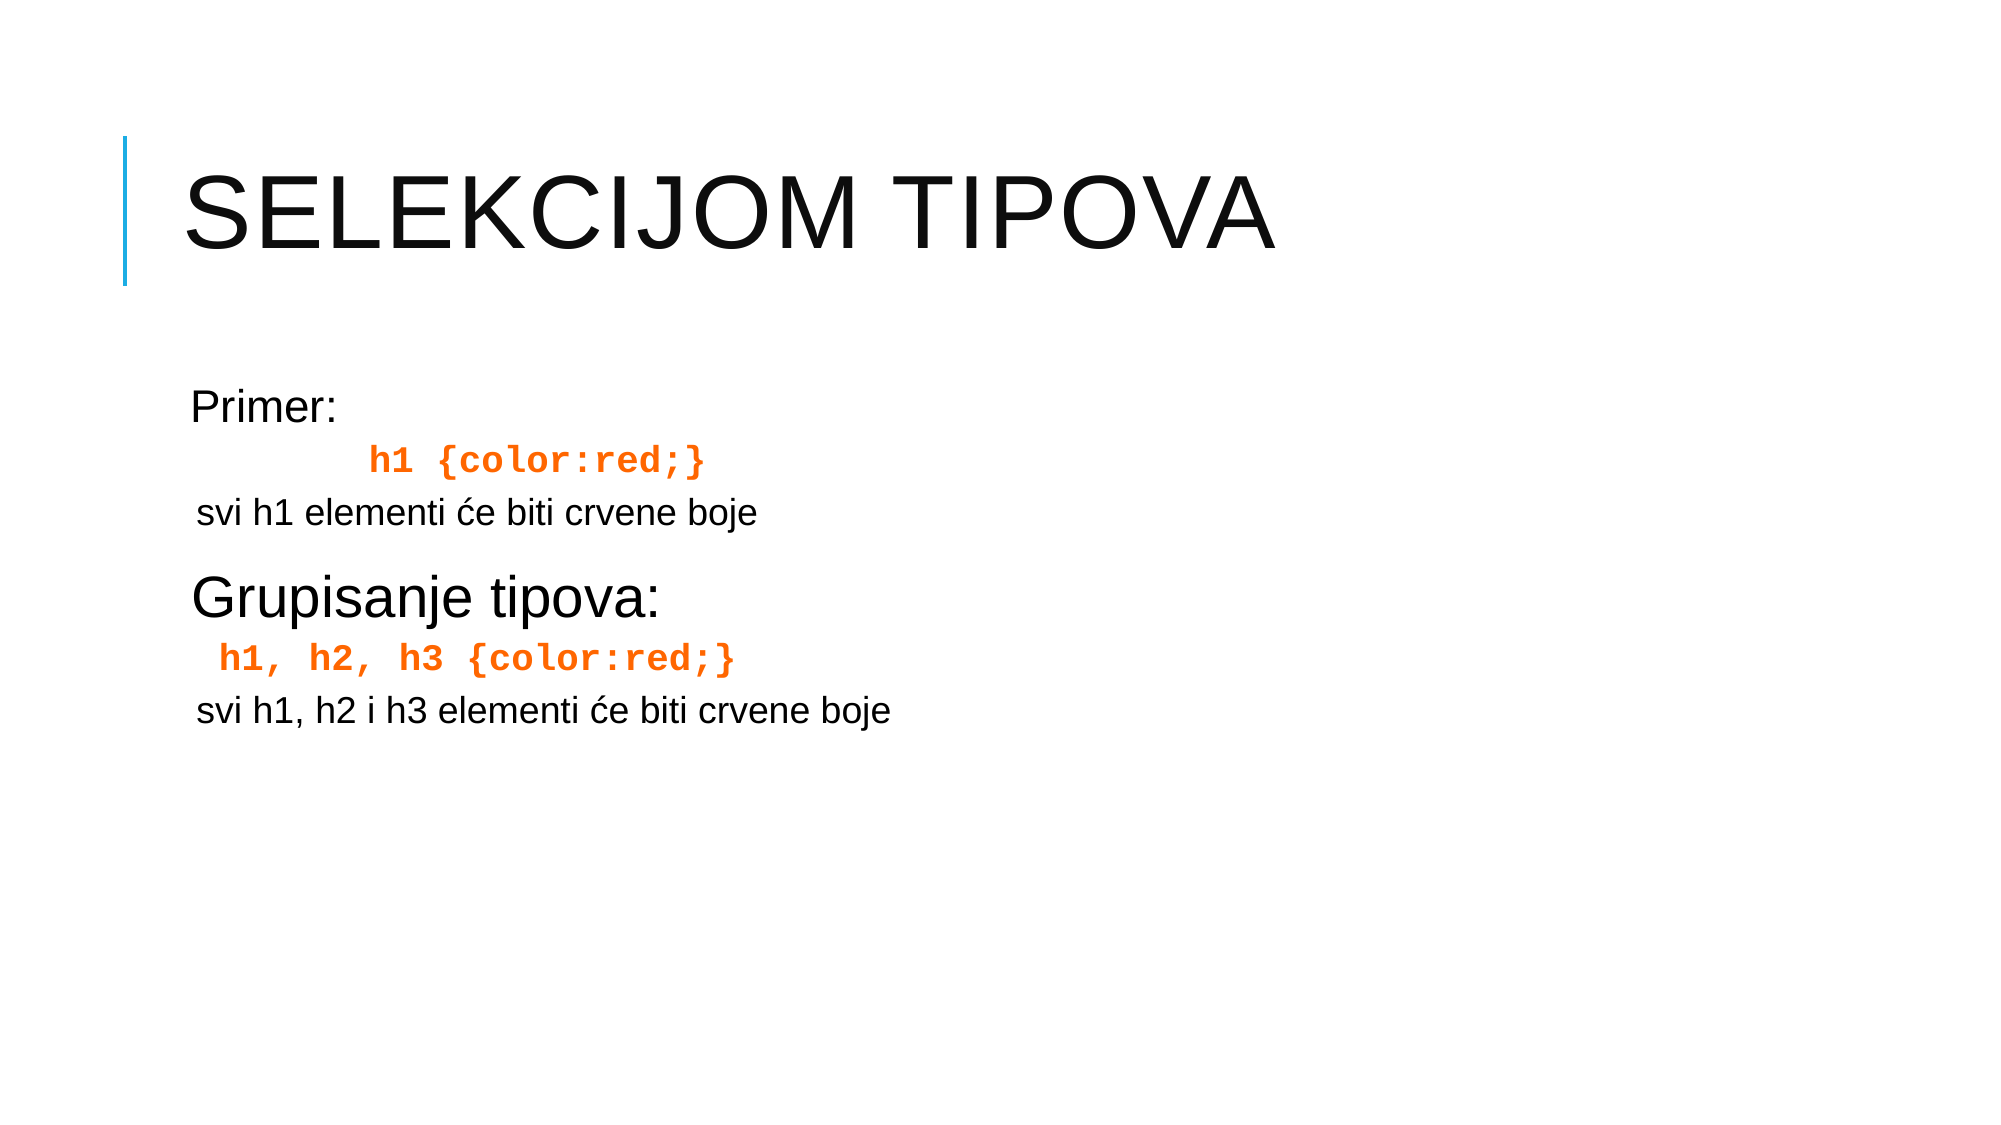

# Selekcijom tipova
Primer:
		h1 {color:red;}
svi h1 elementi će biti crvene boje
Grupisanje tipova:
	h1, h2, h3 {color:red;}
svi h1, h2 i h3 elementi će biti crvene boje